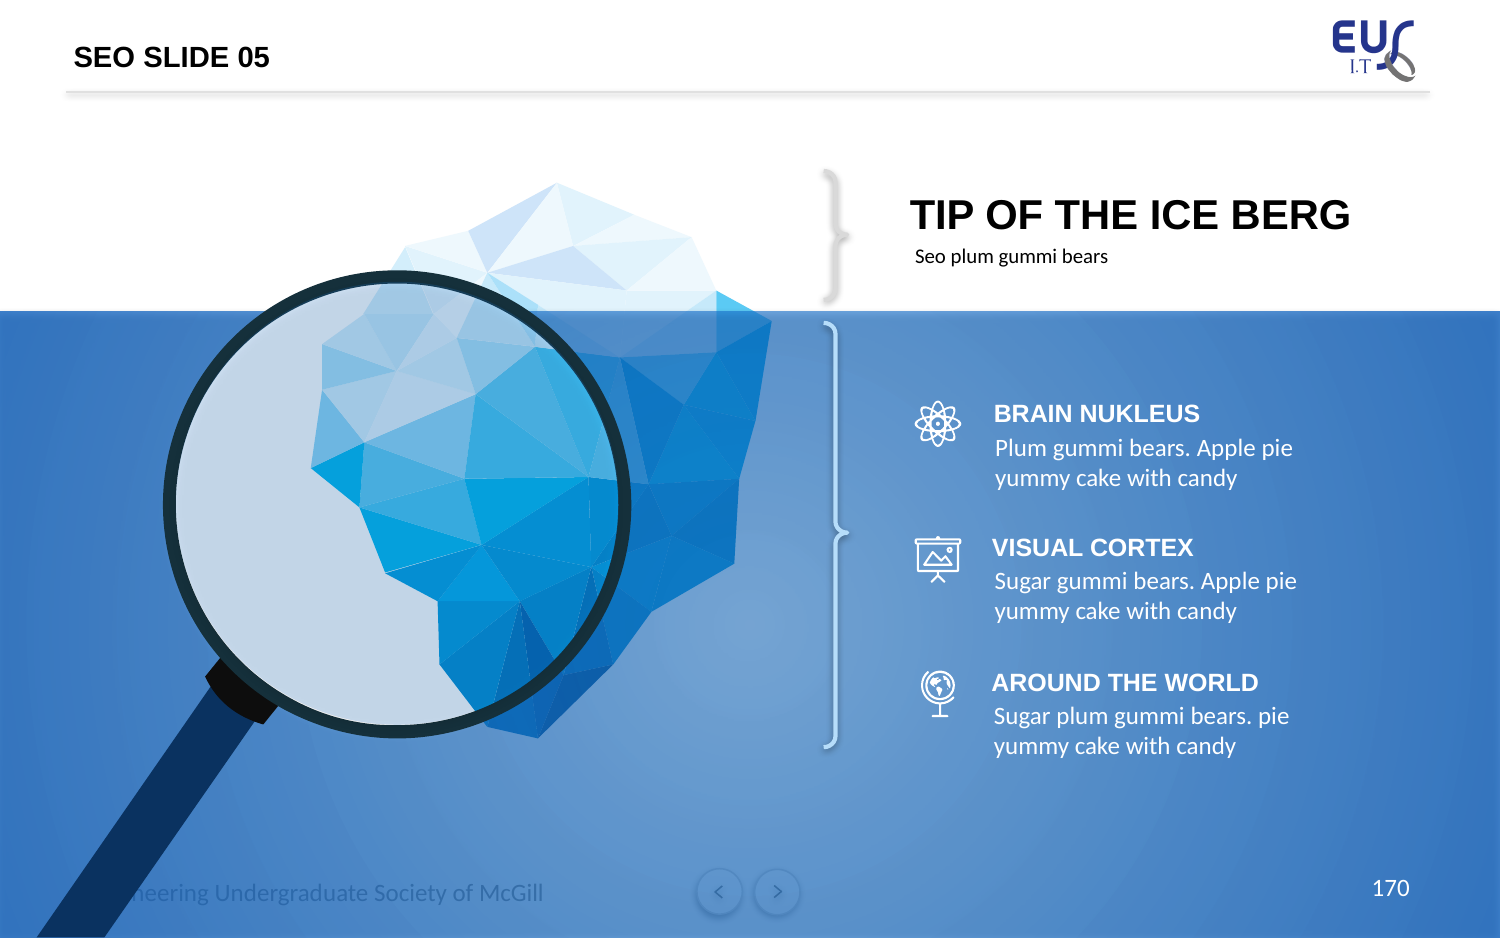

# SEO SLIDE 05

TIP OF THE ICE BERG

Seo plum gummi bears

BRAIN NUKLEUS

Plum gummi bears. Apple pie yummy cake with candy
VISUAL CORTEX

Sugar gummi bears. Apple pie yummy cake with candy
AROUND THE WORLD

Sugar plum gummi bears. pie yummy cake with candy
170